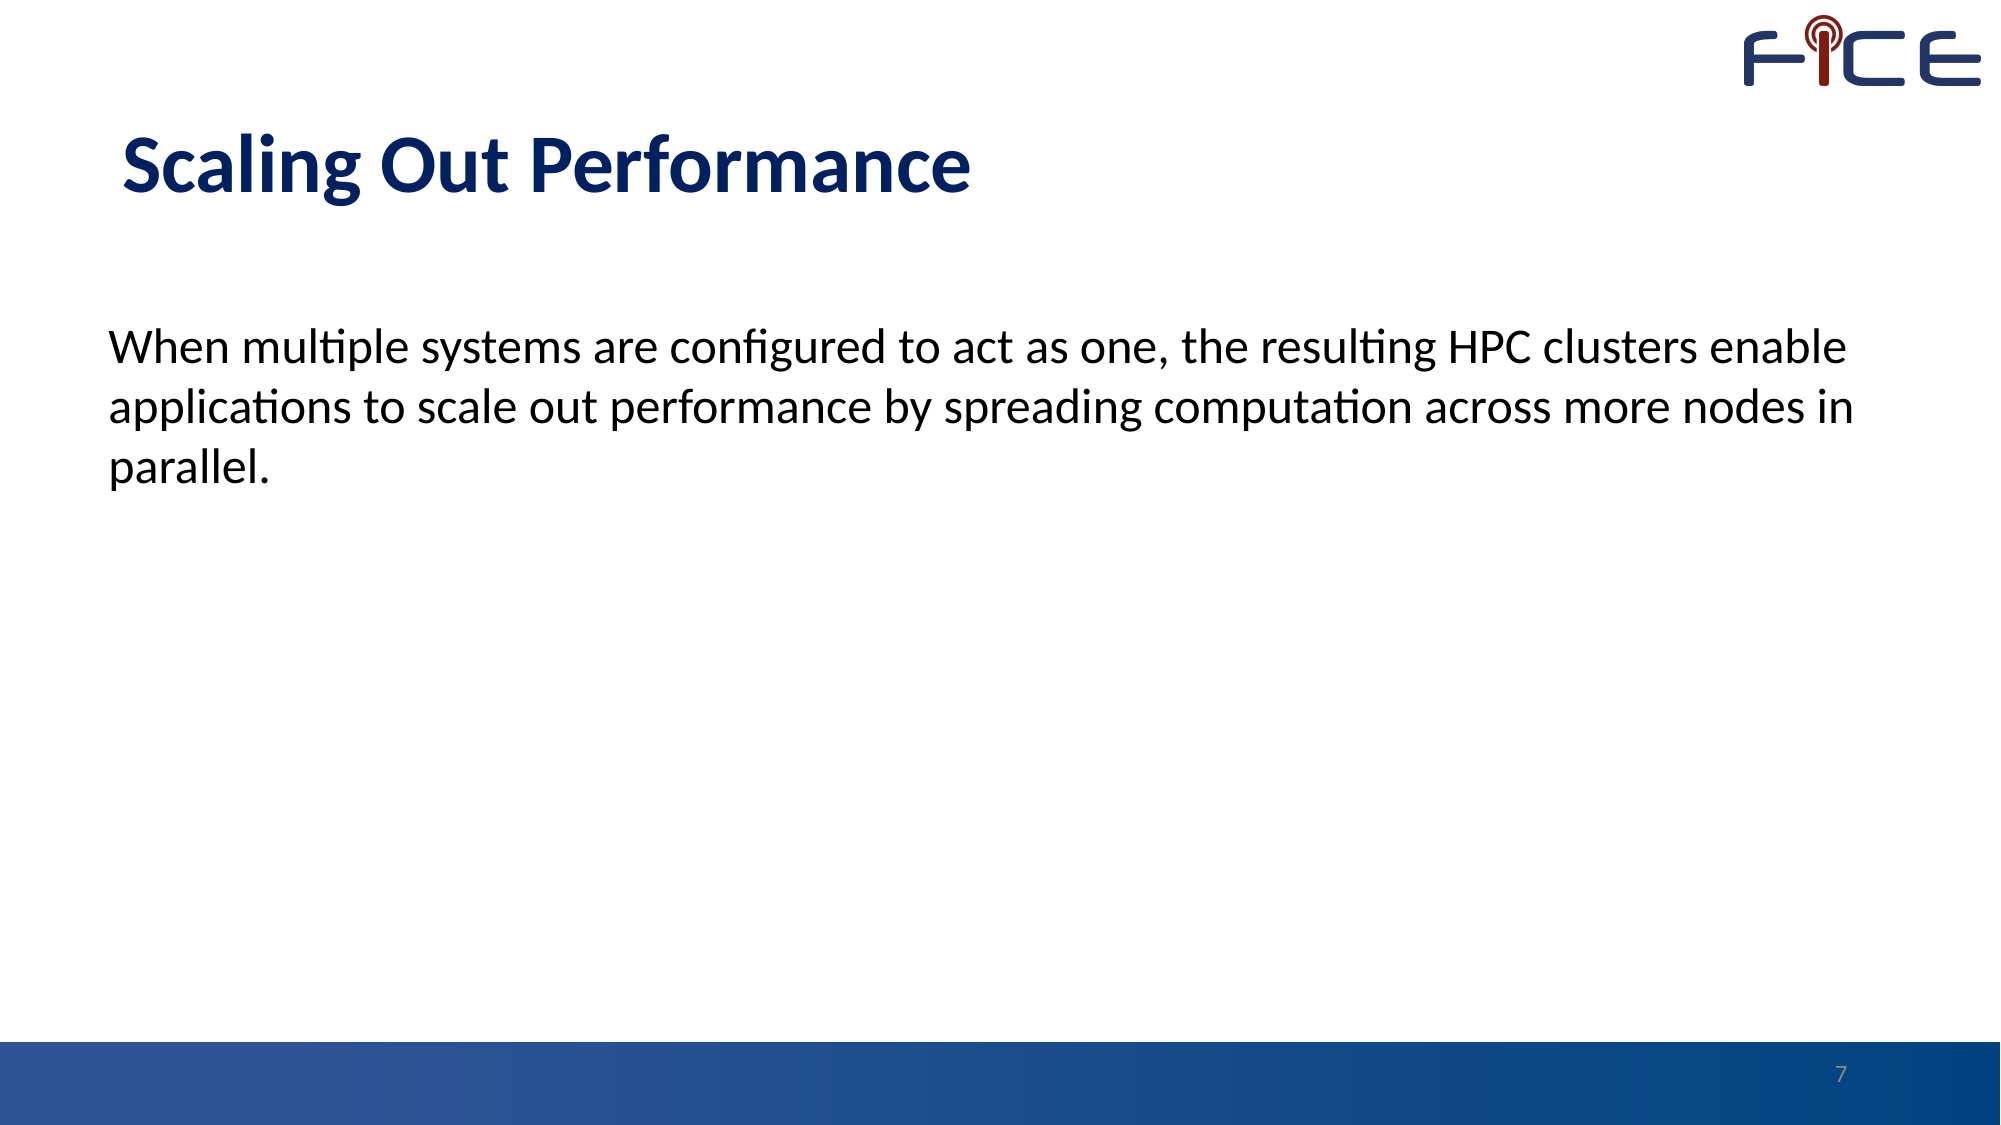

Scaling Out Performance

When multiple systems are configured to act as one, the resulting HPC clusters enable applications to scale out performance by spreading computation across more nodes in parallel.
7